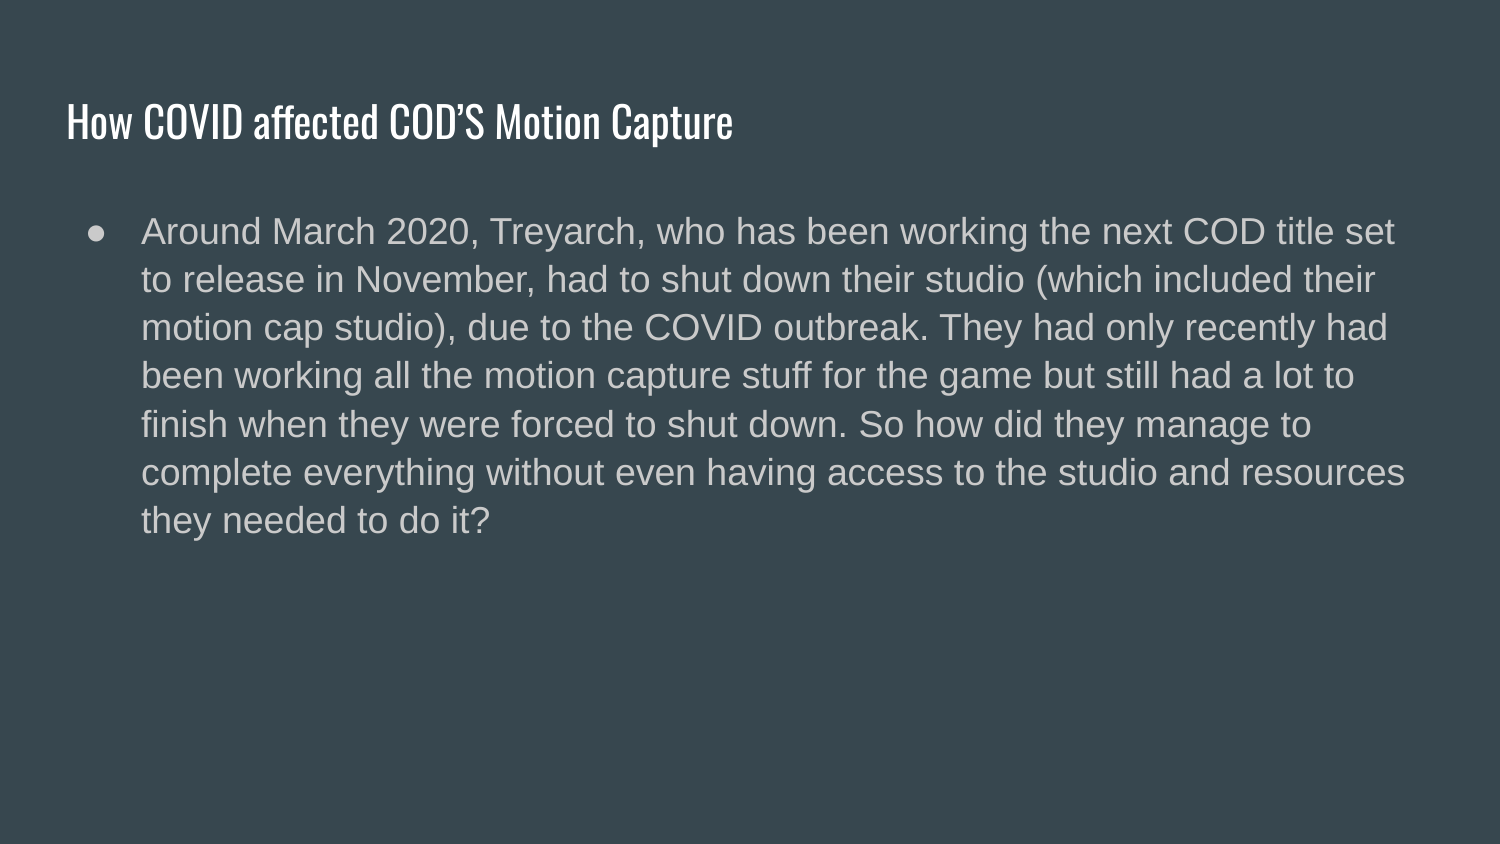

# How COVID affected COD’S Motion Capture
Around March 2020, Treyarch, who has been working the next COD title set to release in November, had to shut down their studio (which included their motion cap studio), due to the COVID outbreak. They had only recently had been working all the motion capture stuff for the game but still had a lot to finish when they were forced to shut down. So how did they manage to complete everything without even having access to the studio and resources they needed to do it?